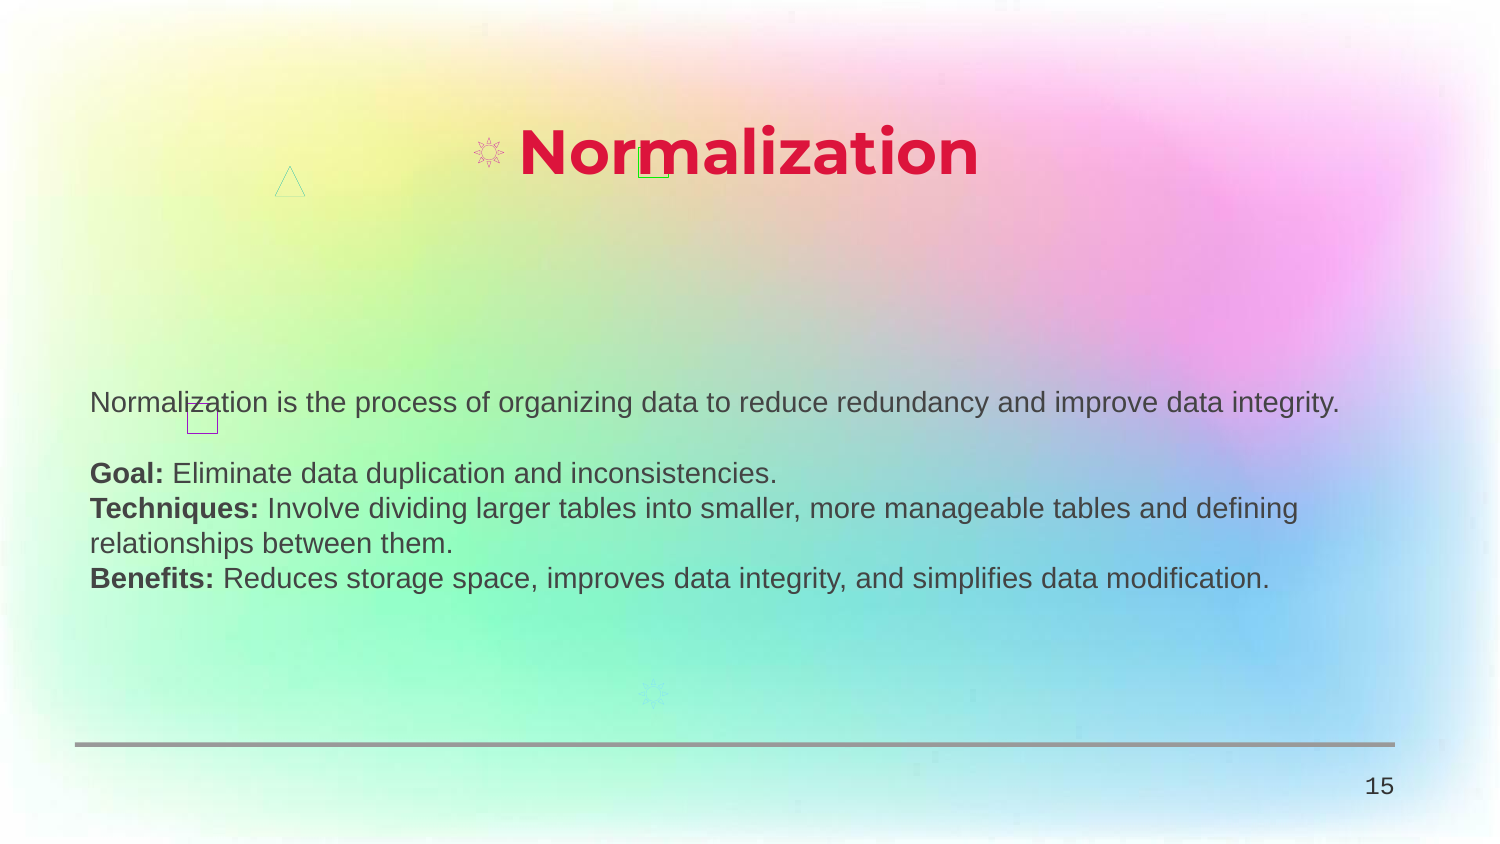

Normalization

Normalization is the process of organizing data to reduce redundancy and improve data integrity.

Goal: Eliminate data duplication and inconsistencies.
Techniques: Involve dividing larger tables into smaller, more manageable tables and defining relationships between them.
Benefits: Reduces storage space, improves data integrity, and simplifies data modification.

15